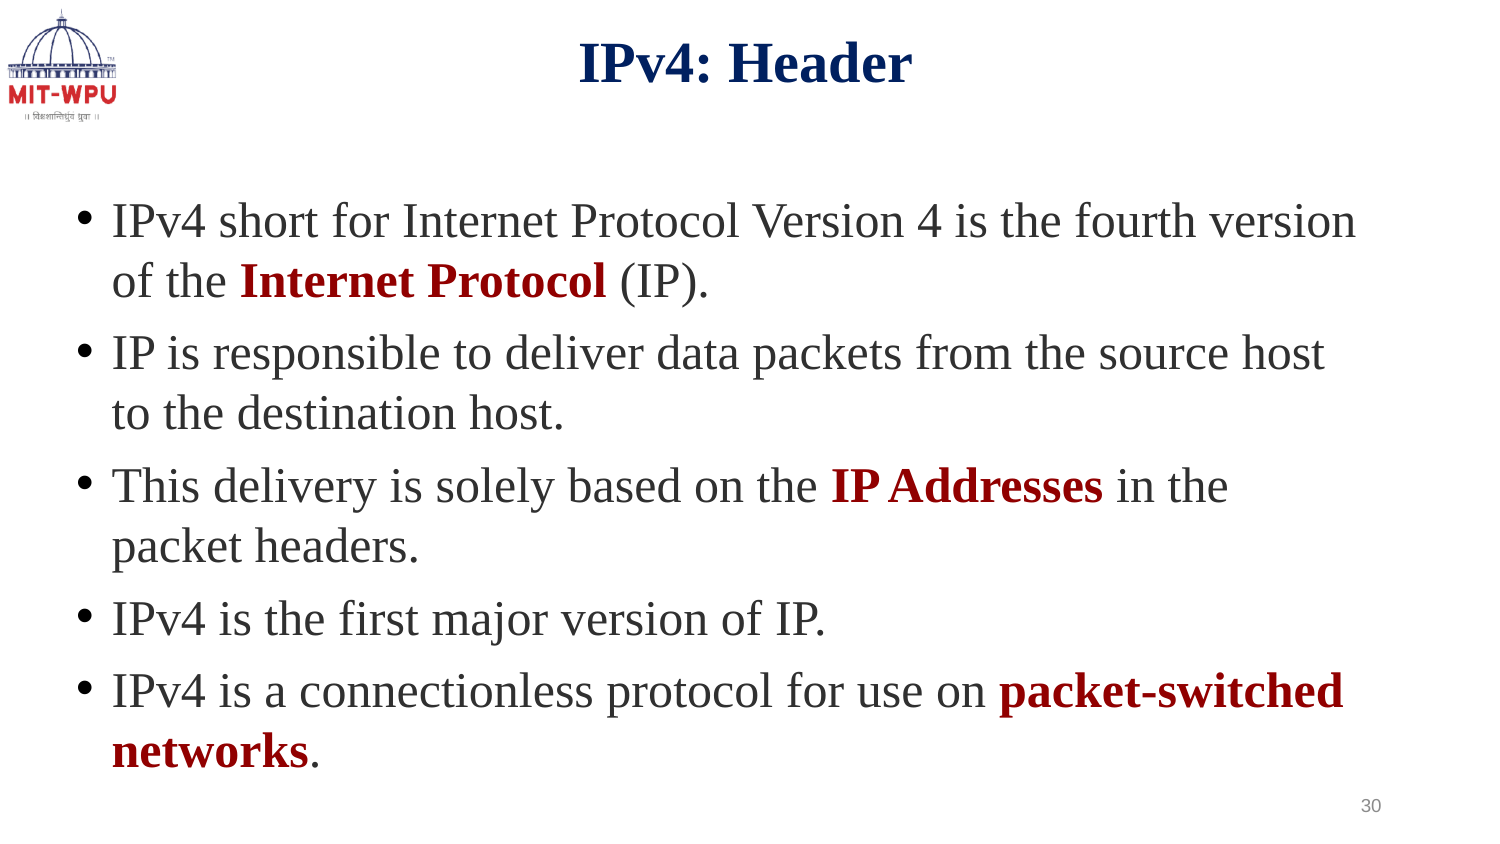

IPv4: Header
IPv4 short for Internet Protocol Version 4 is the fourth version of the Internet Protocol (IP).
IP is responsible to deliver data packets from the source host to the destination host.
This delivery is solely based on the IP Addresses in the packet headers.
IPv4 is the first major version of IP.
IPv4 is a connectionless protocol for use on packet-switched networks.
30